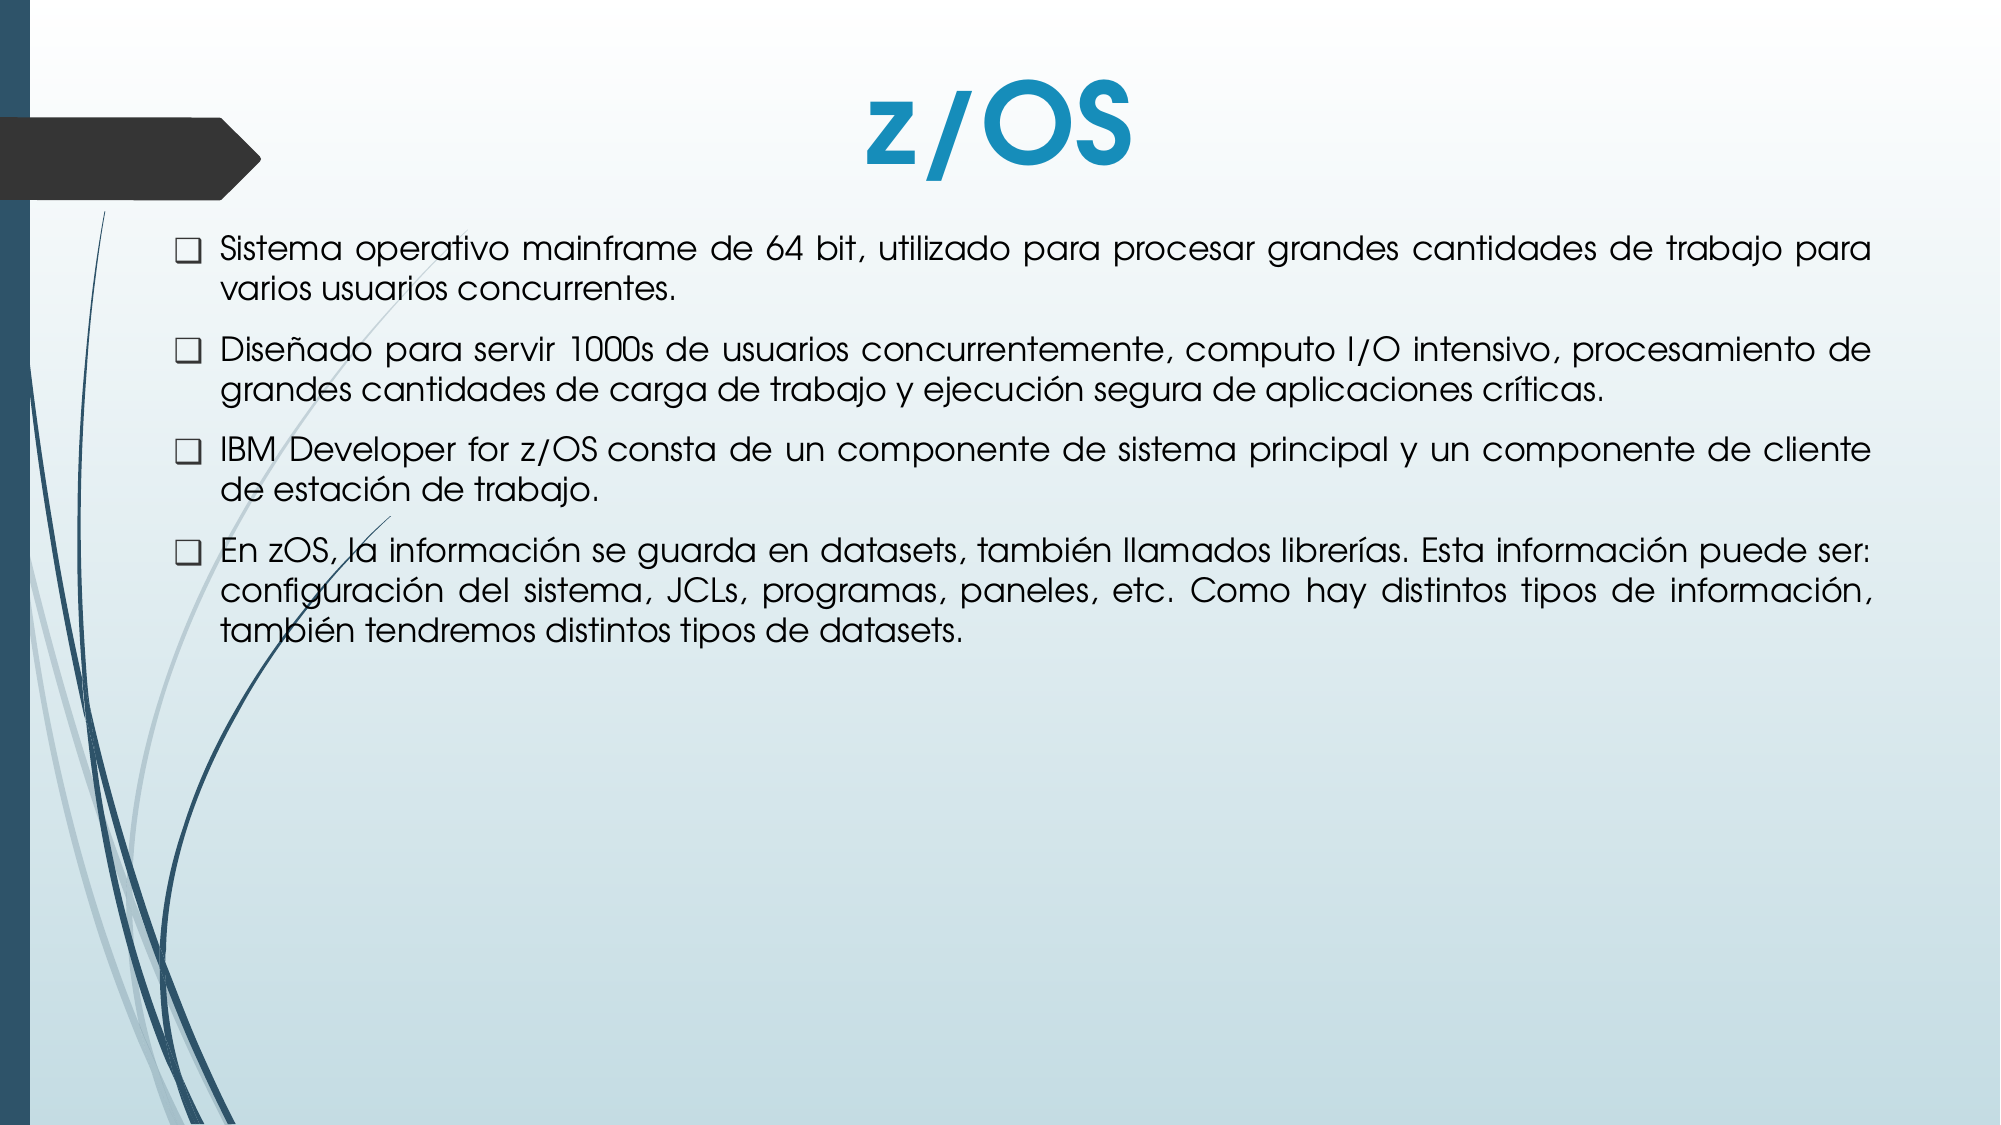

# z/OS
Sistema operativo mainframe de 64 bit, utilizado para procesar grandes cantidades de trabajo para varios usuarios concurrentes.
Diseñado para servir 1000s de usuarios concurrentemente, computo I/O intensivo, procesamiento de grandes cantidades de carga de trabajo y ejecución segura de aplicaciones críticas.
IBM Developer for z/OS consta de un componente de sistema principal y un componente de cliente de estación de trabajo.
En zOS, la información se guarda en datasets, también llamados librerías. Esta información puede ser: configuración del sistema, JCLs, programas, paneles, etc. Como hay distintos tipos de información, también tendremos distintos tipos de datasets.